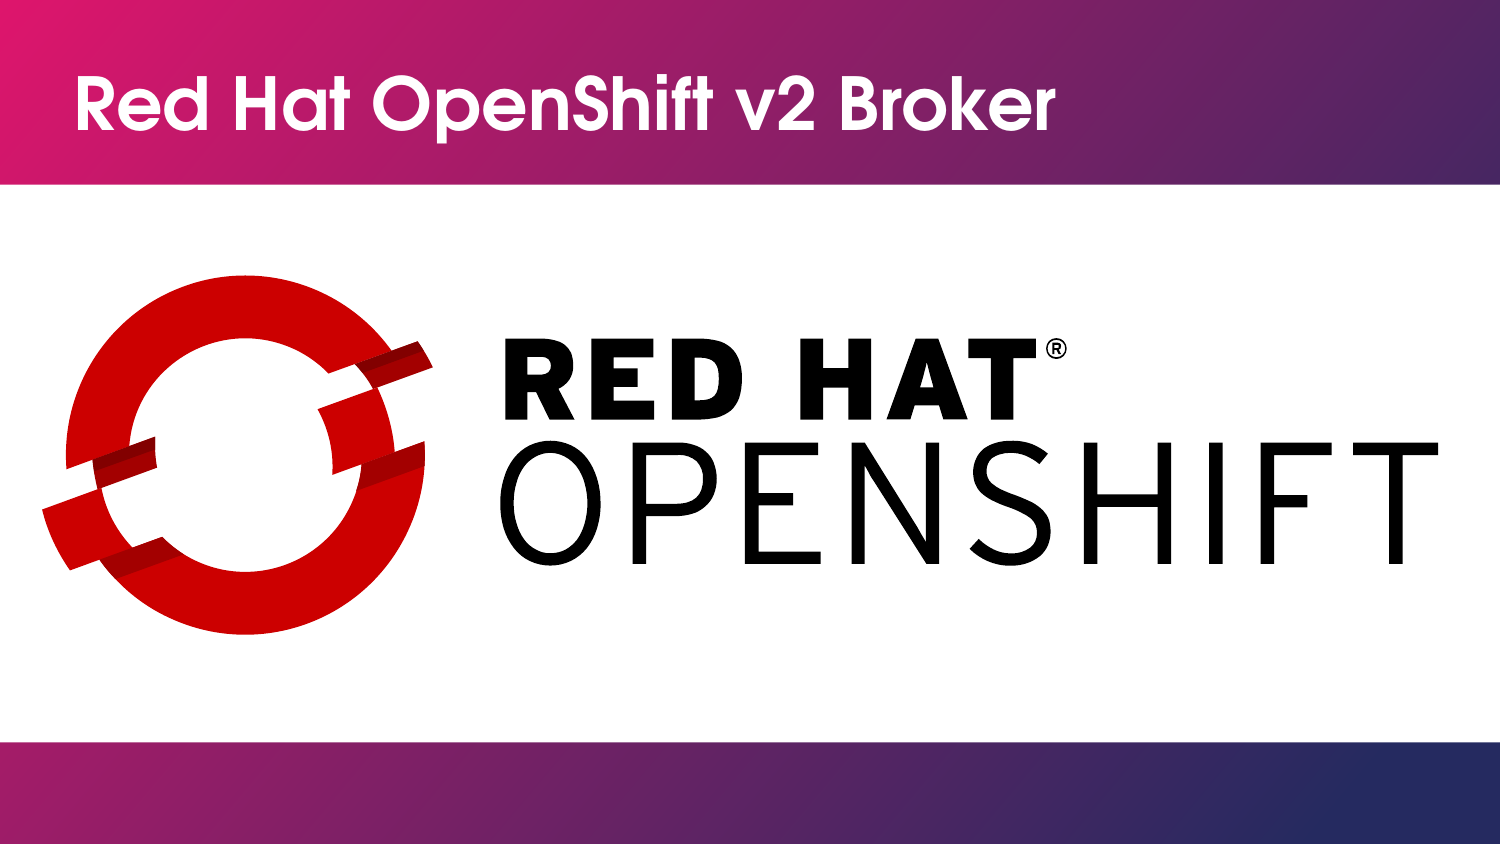

# Red Hat OpenShift v2 Broker

Red Hat OpenShift v2 Broker